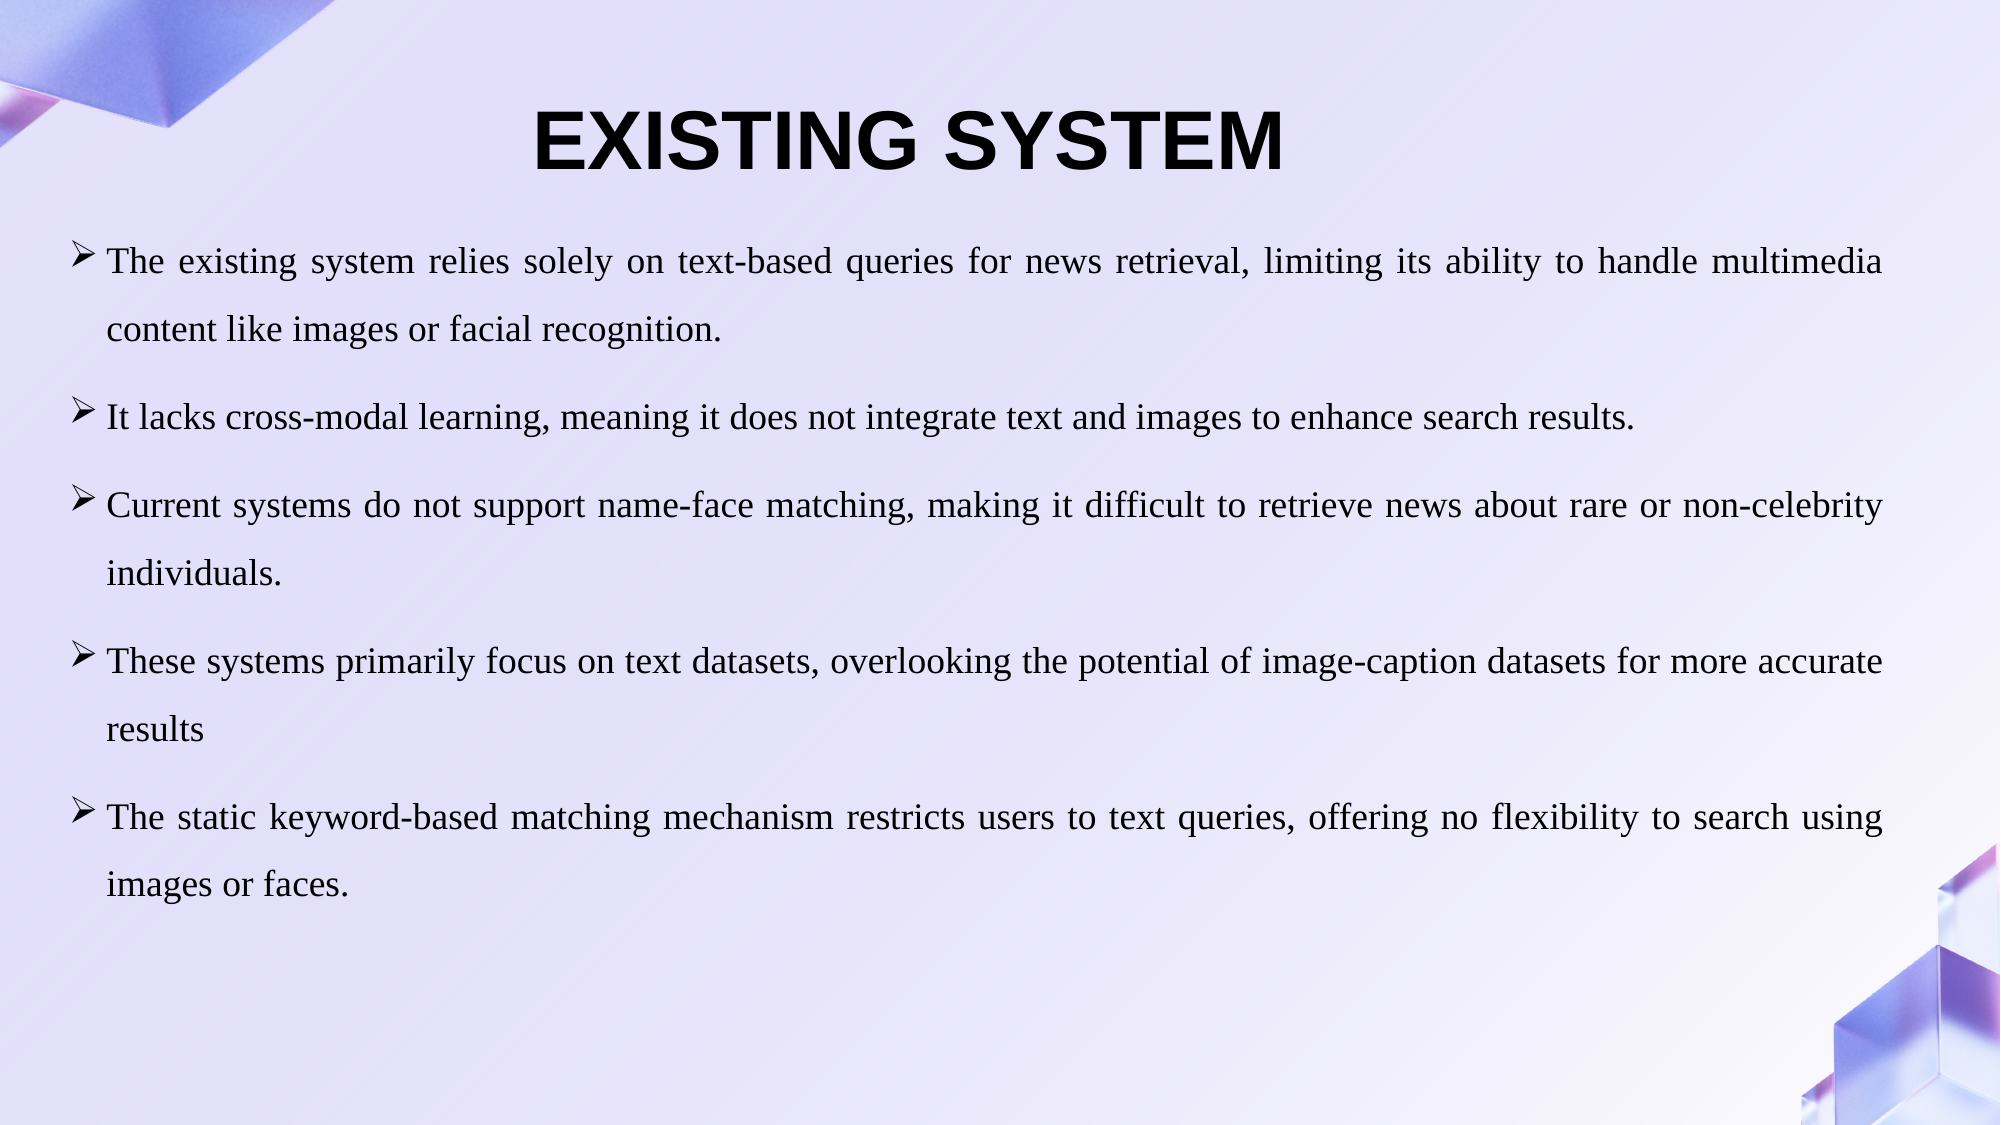

# EXISTING SYSTEM
The existing system relies solely on text-based queries for news retrieval, limiting its ability to handle multimedia content like images or facial recognition.
It lacks cross-modal learning, meaning it does not integrate text and images to enhance search results.
Current systems do not support name-face matching, making it difficult to retrieve news about rare or non-celebrity individuals.
These systems primarily focus on text datasets, overlooking the potential of image-caption datasets for more accurate results
The static keyword-based matching mechanism restricts users to text queries, offering no flexibility to search using images or faces.